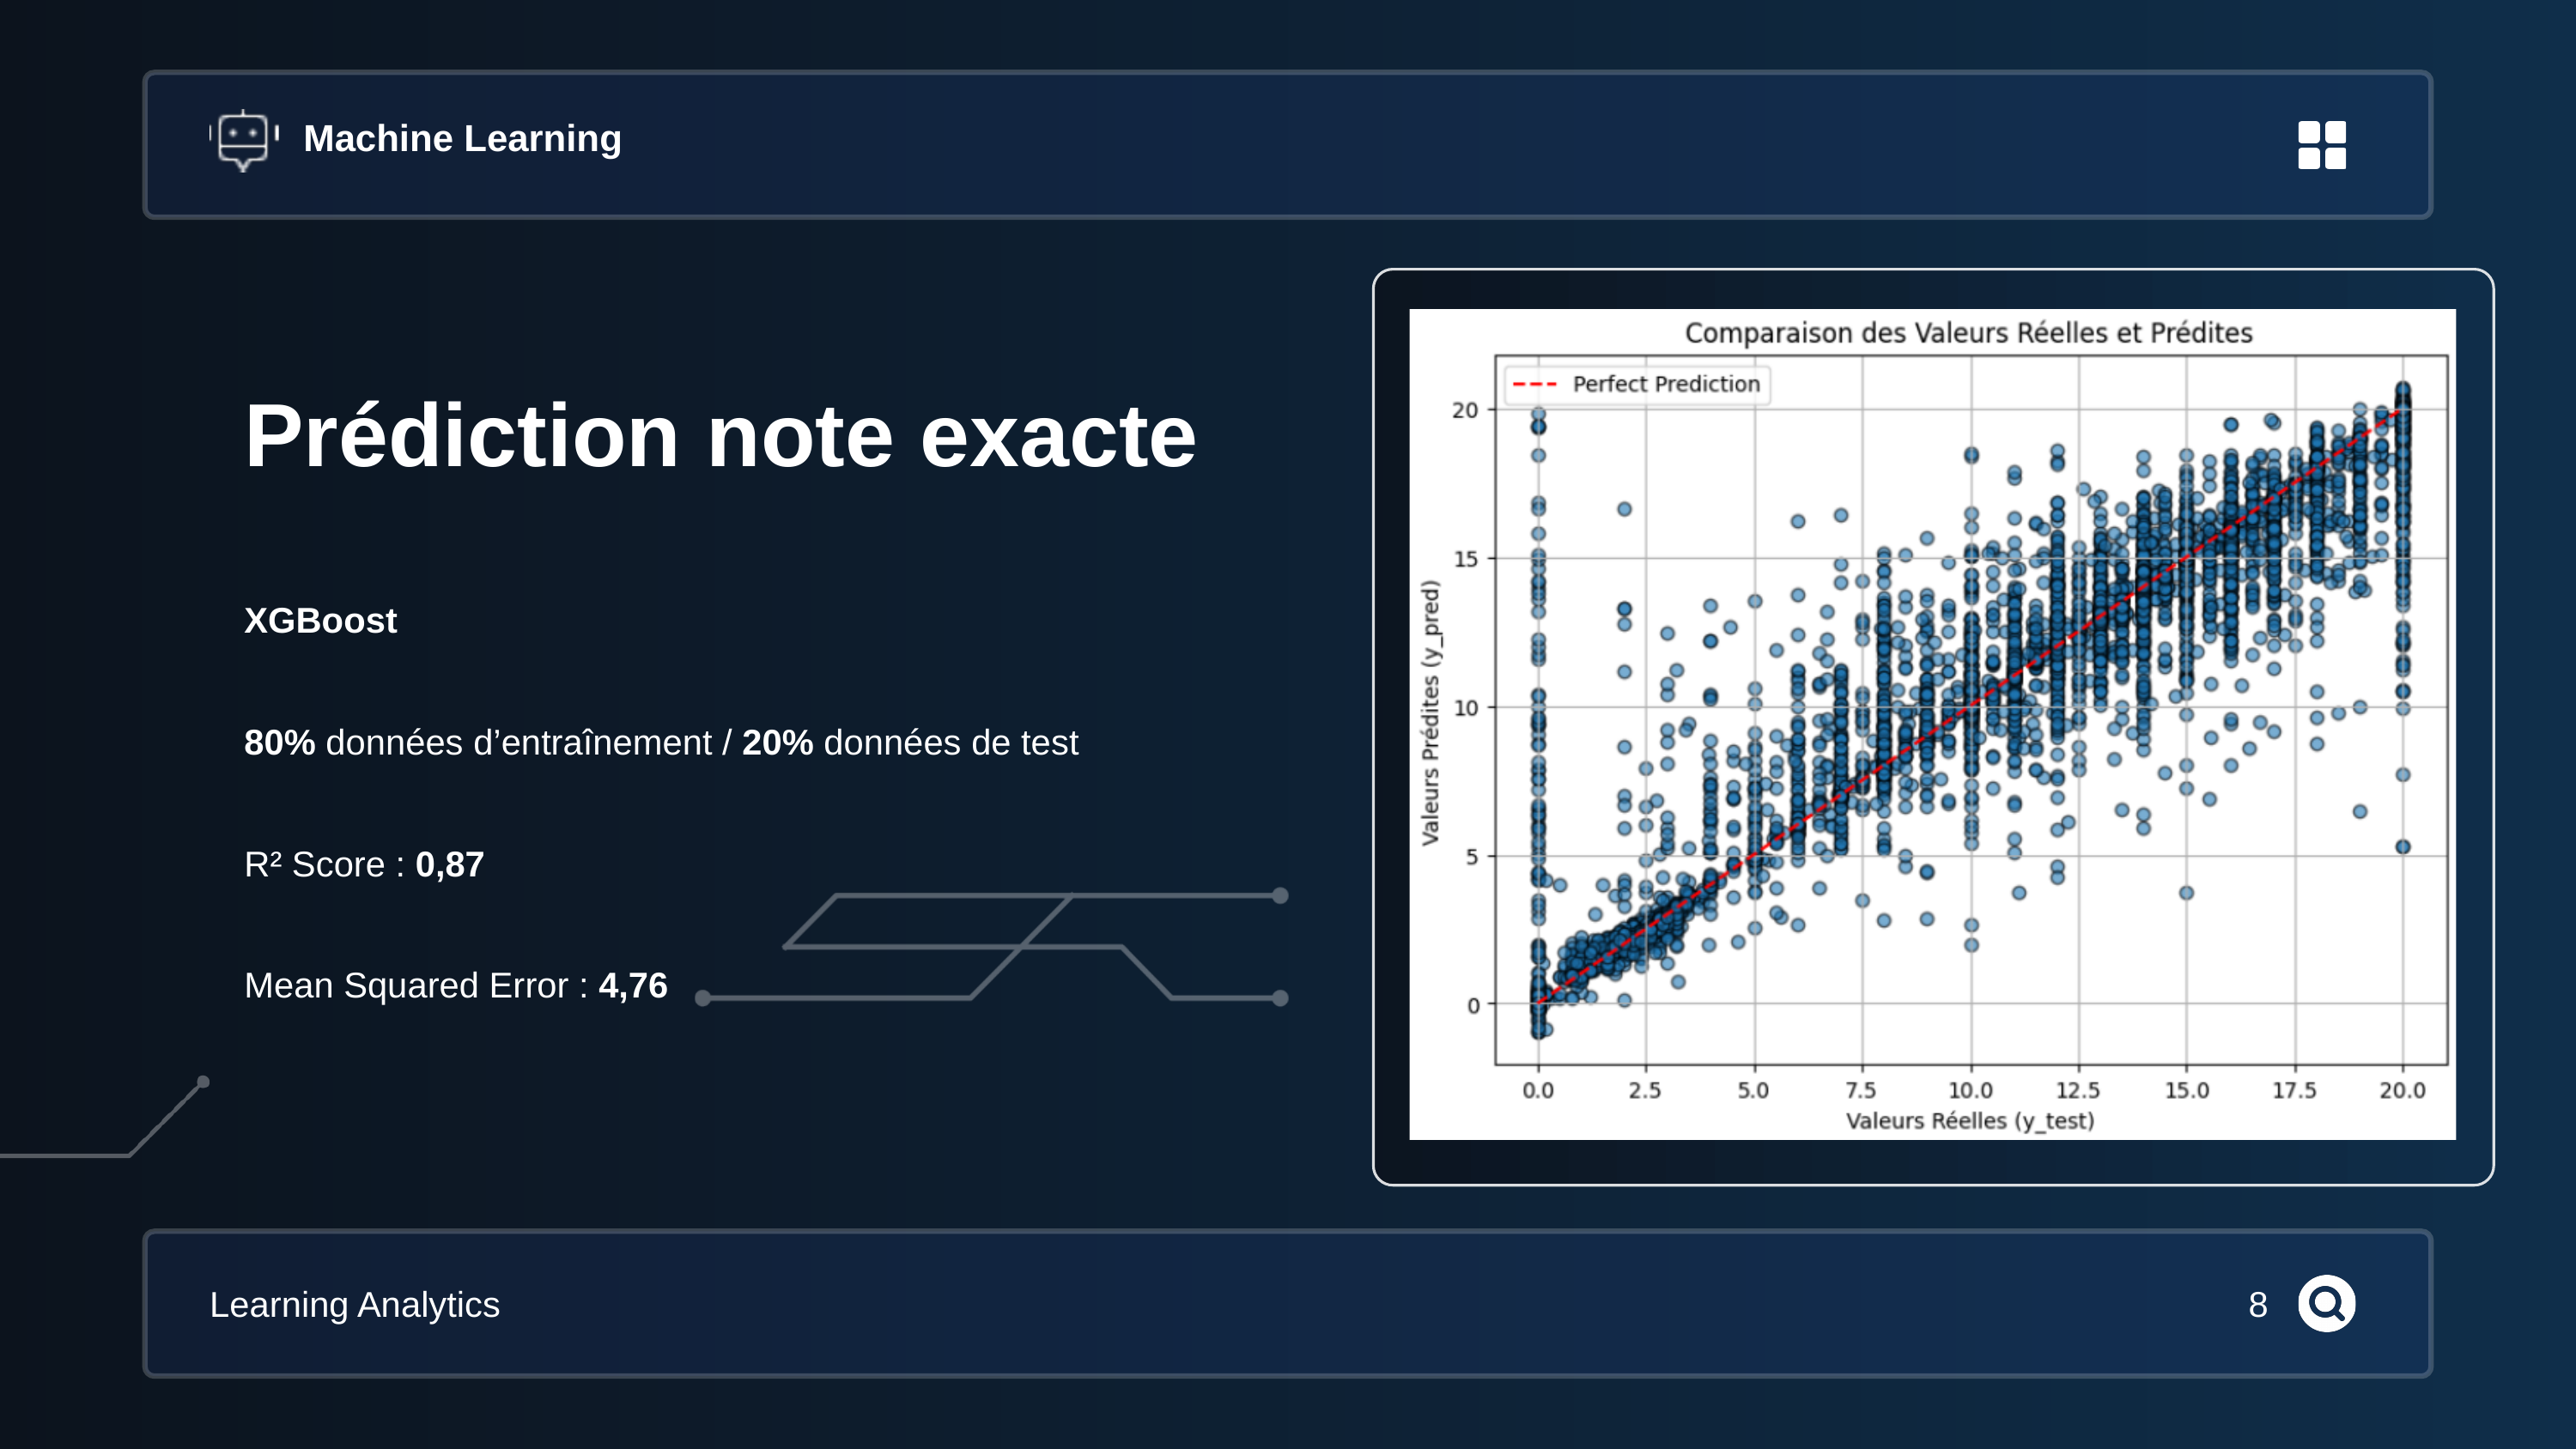

Machine Learning

Prédiction note exacte
XGBoost

80% données d’entraînement / 20% données de test

R² Score : 0,87

Mean Squared Error : 4,76

Learning Analytics
8